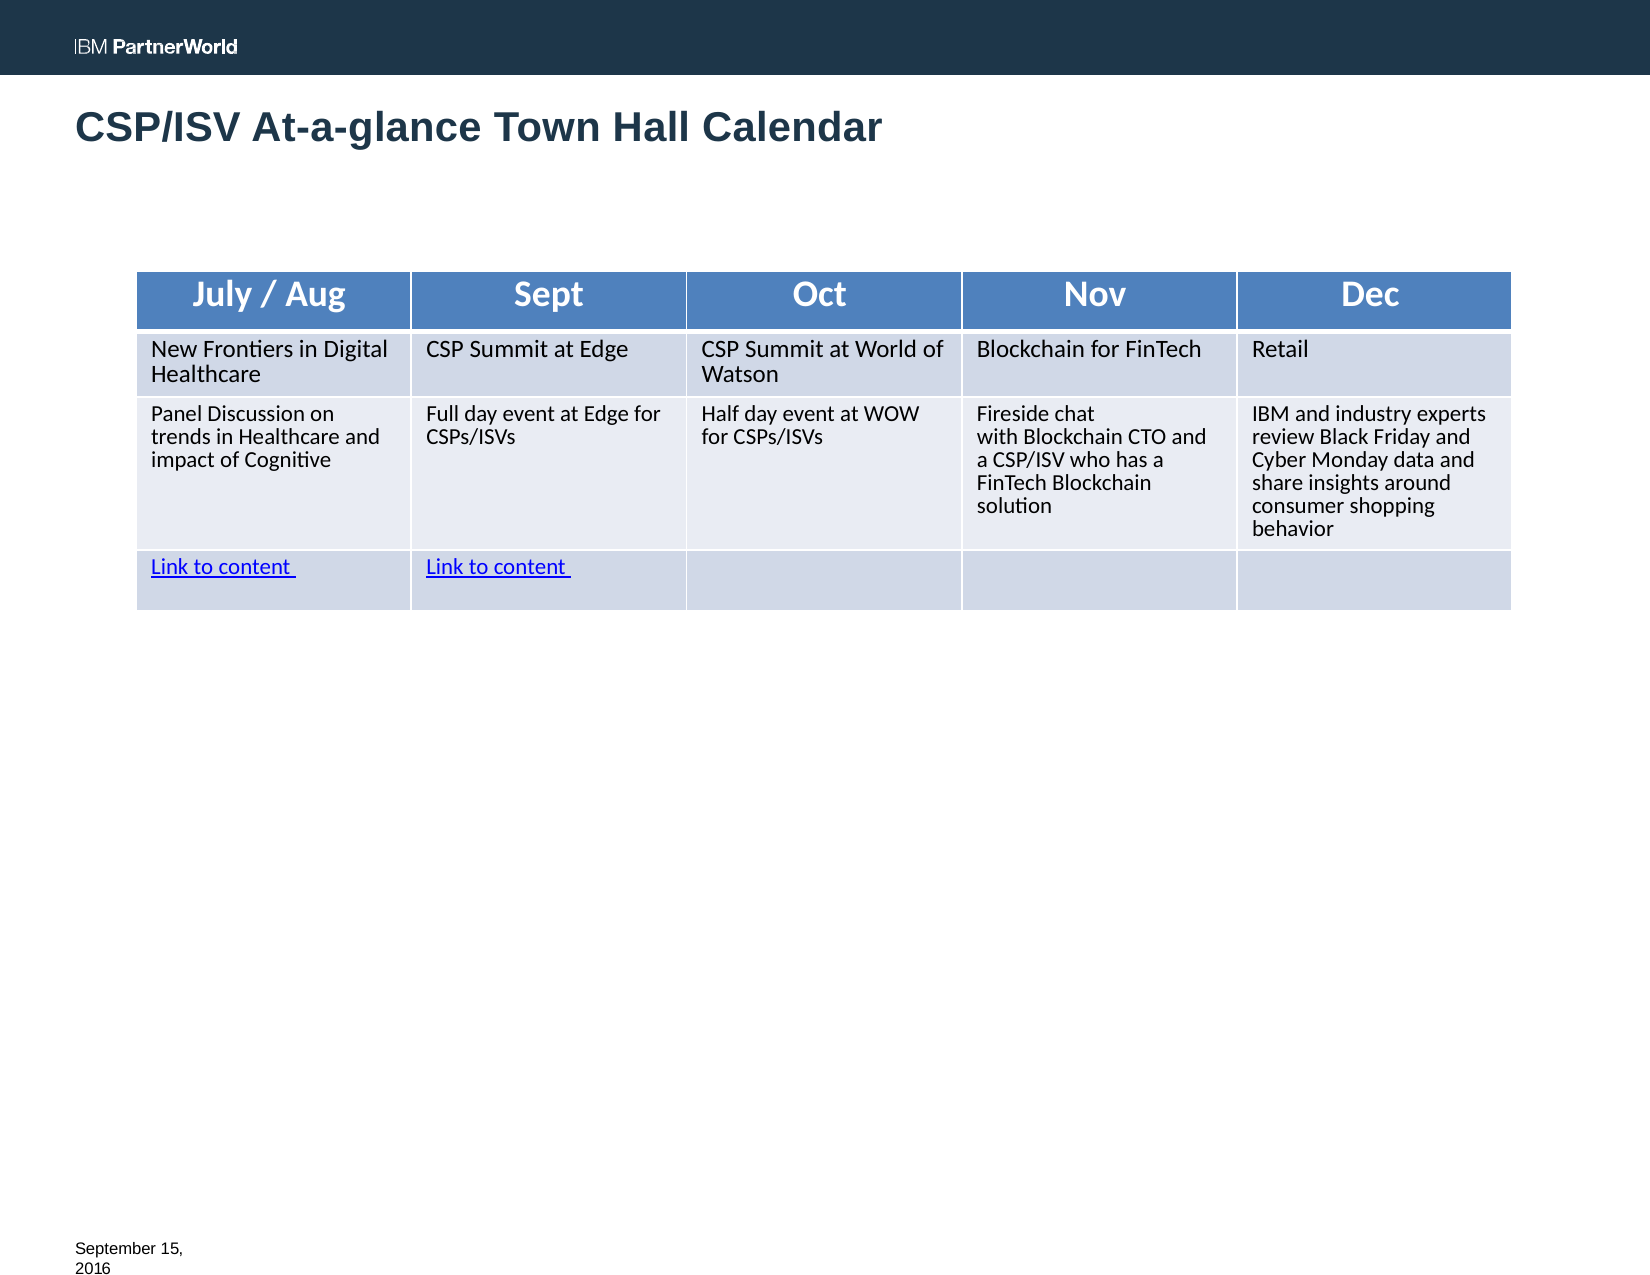

CSP/ISV At-a-glance Town Hall Calendar
| July / Aug | Sept | Oct | Nov | Dec |
| --- | --- | --- | --- | --- |
| New Frontiers in Digital Healthcare | CSP Summit at Edge | CSP Summit at World of Watson | Blockchain for FinTech | Retail |
| Panel Discussion on trends in Healthcare and impact of Cognitive | Full day event at Edge for CSPs/ISVs | Half day event at WOW for CSPs/ISVs | Fireside chat with Blockchain CTO and a CSP/ISV who has a FinTech Blockchain solution | IBM and industry experts review Black Friday and Cyber Monday data and share insights around consumer shopping behavior |
| Link to content | Link to content |  |  |  |
September 15, 2016